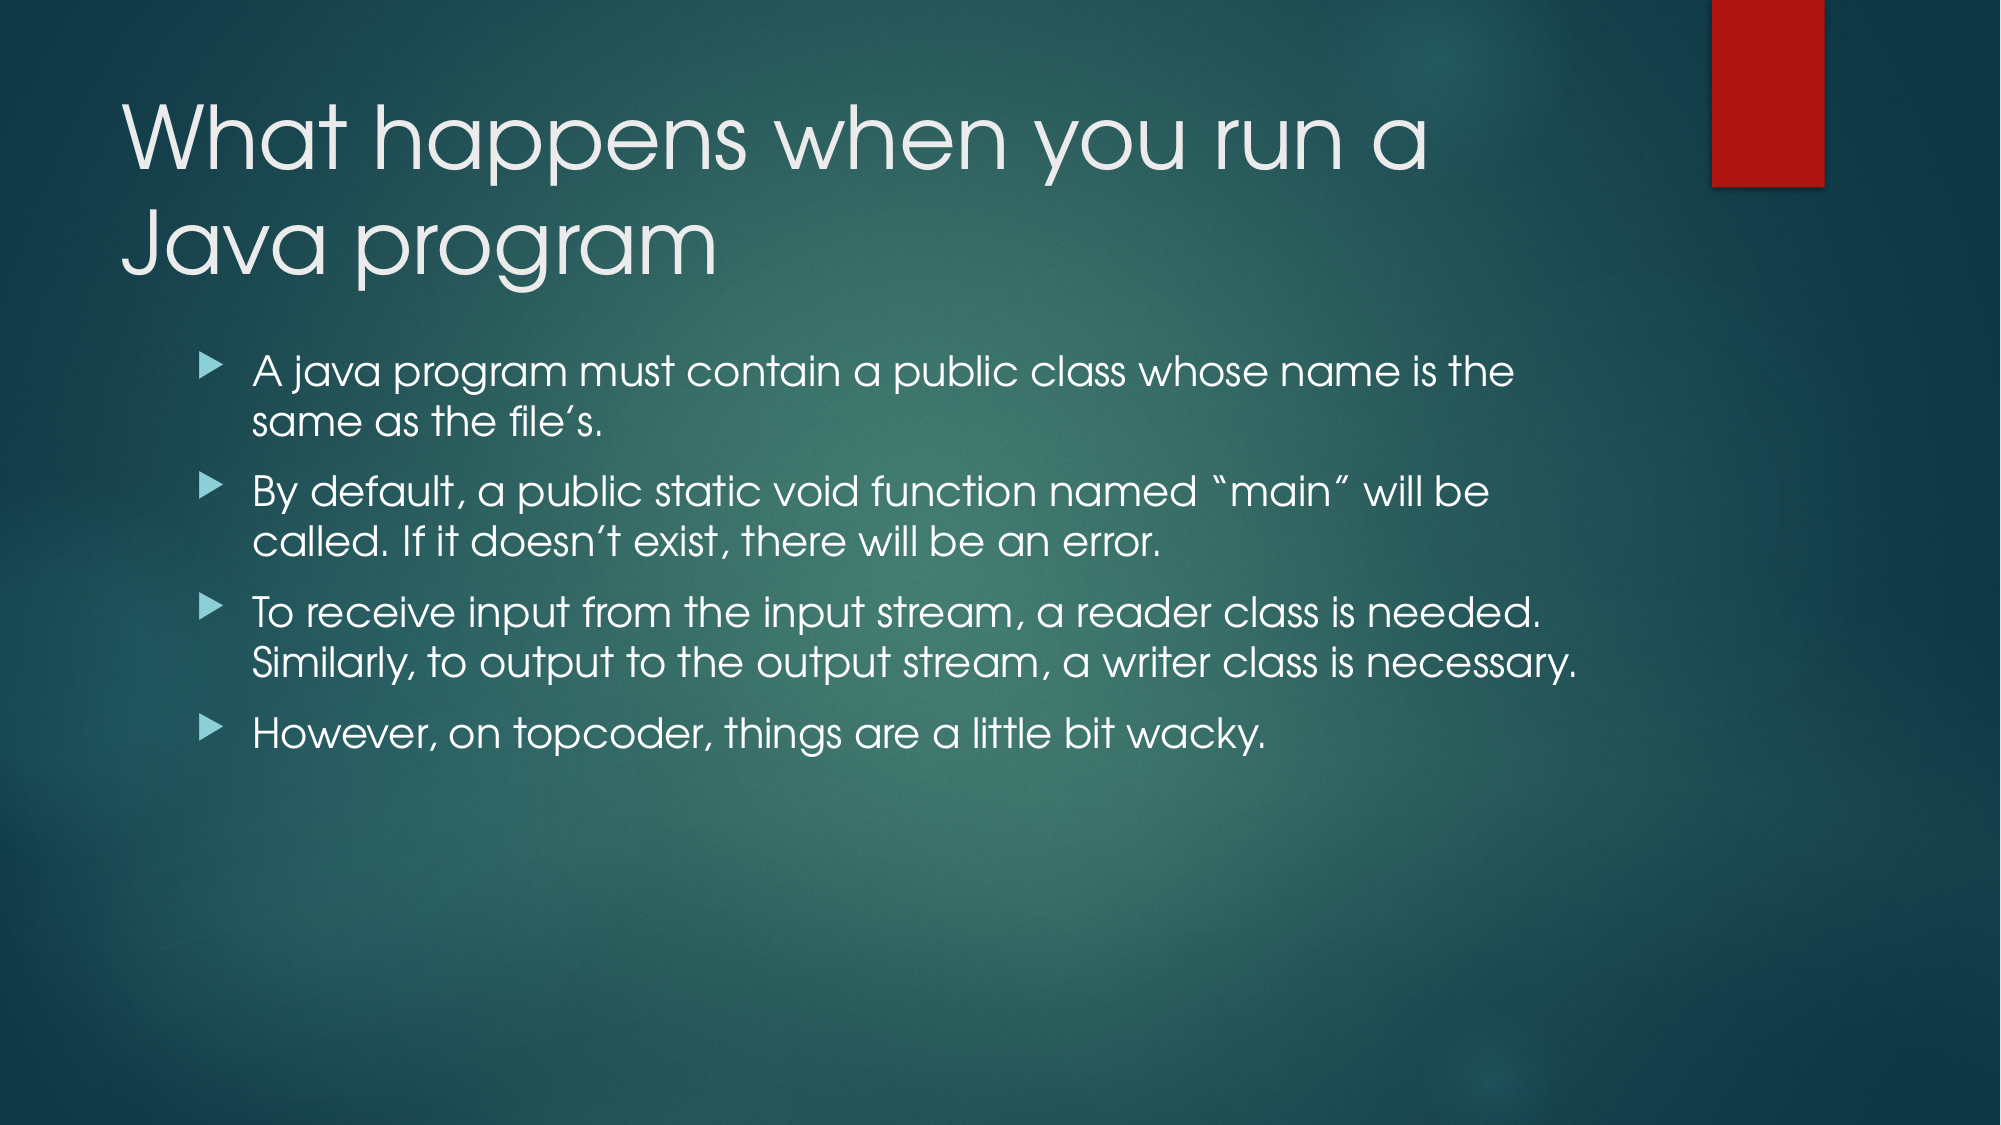

# What happens when you run a Java program
A java program must contain a public class whose name is the same as the file’s.
By default, a public static void function named “main” will be called. If it doesn’t exist, there will be an error.
To receive input from the input stream, a reader class is needed. Similarly, to output to the output stream, a writer class is necessary.
However, on topcoder, things are a little bit wacky.